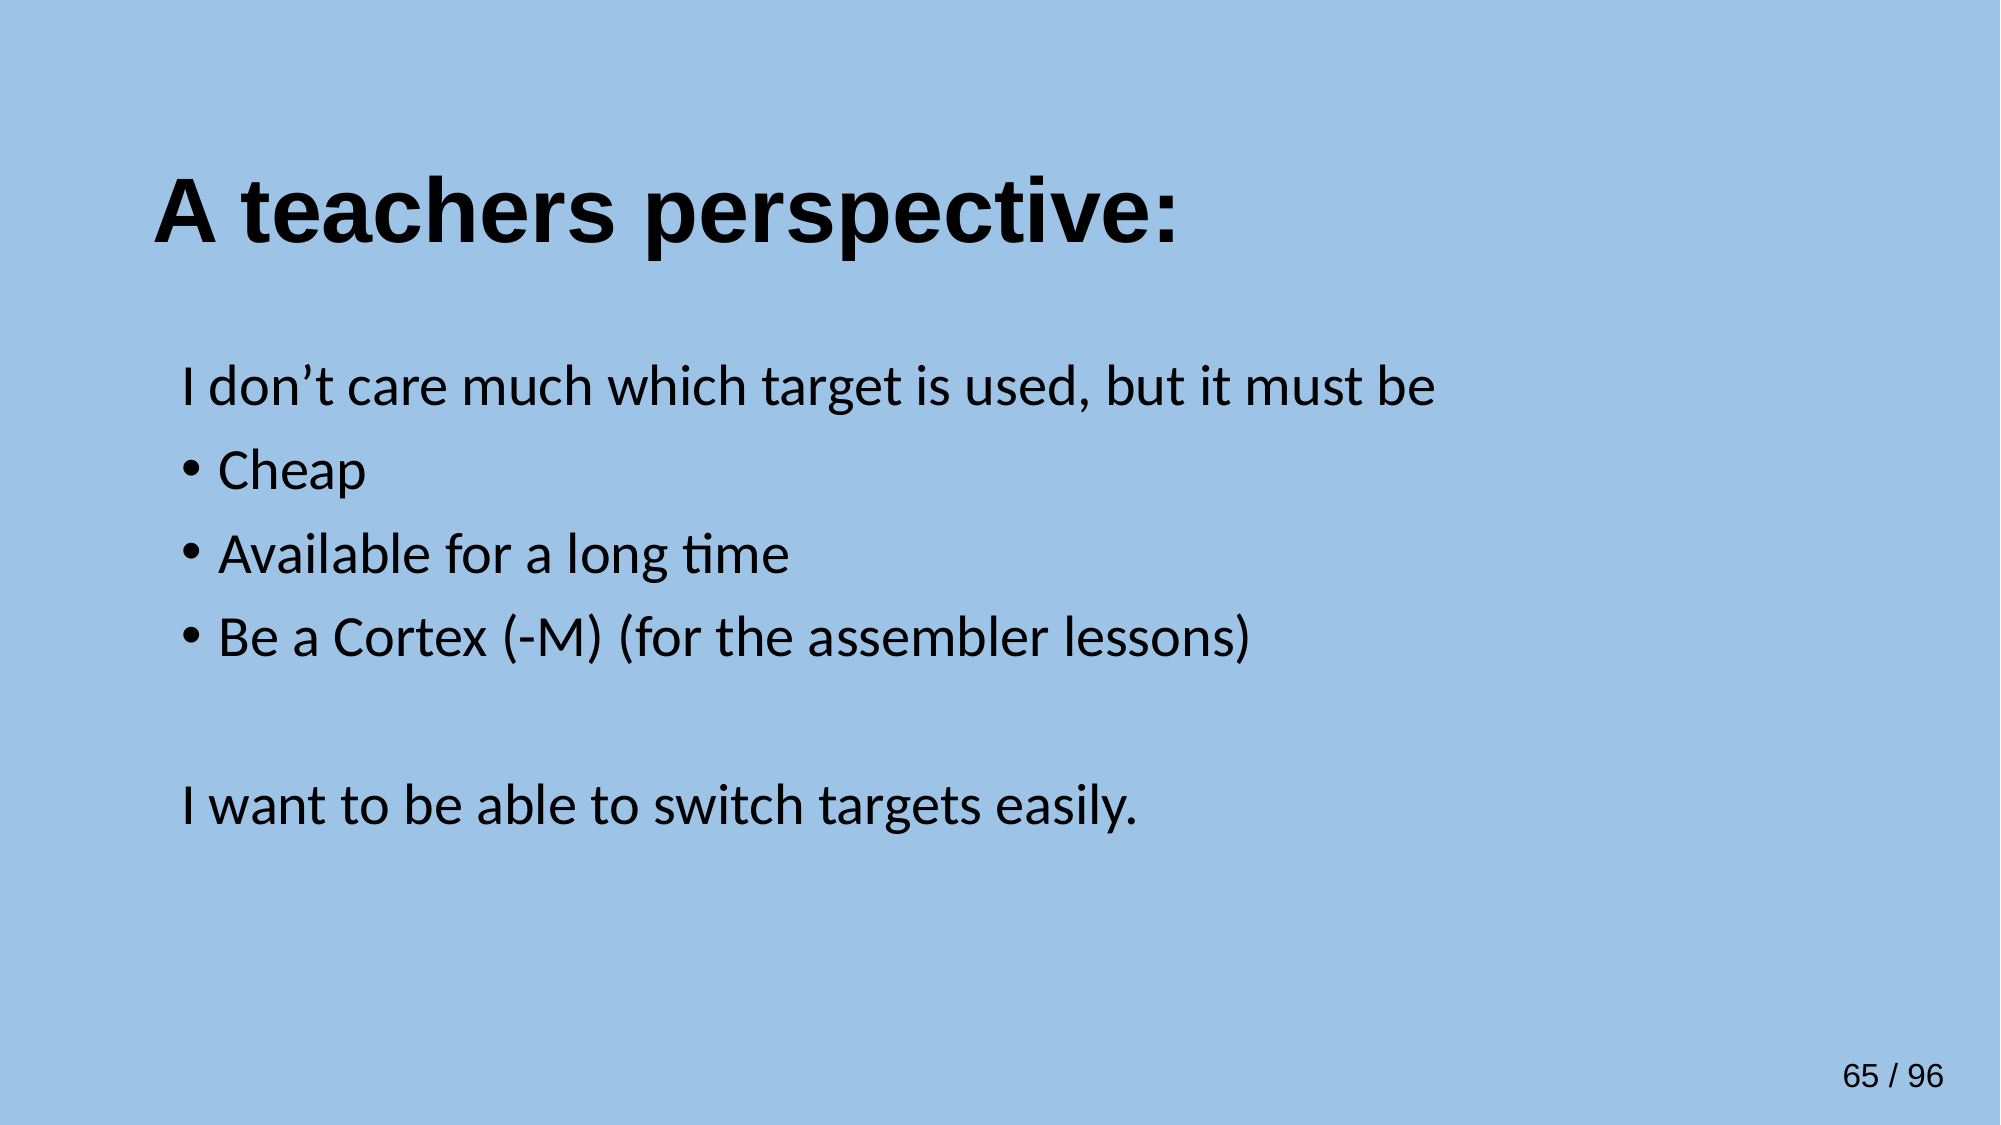

# A teachers perspective:
I don’t care much which target is used, but it must be
Cheap
Available for a long time
Be a Cortex (-M) (for the assembler lessons)

I want to be able to switch targets easily.